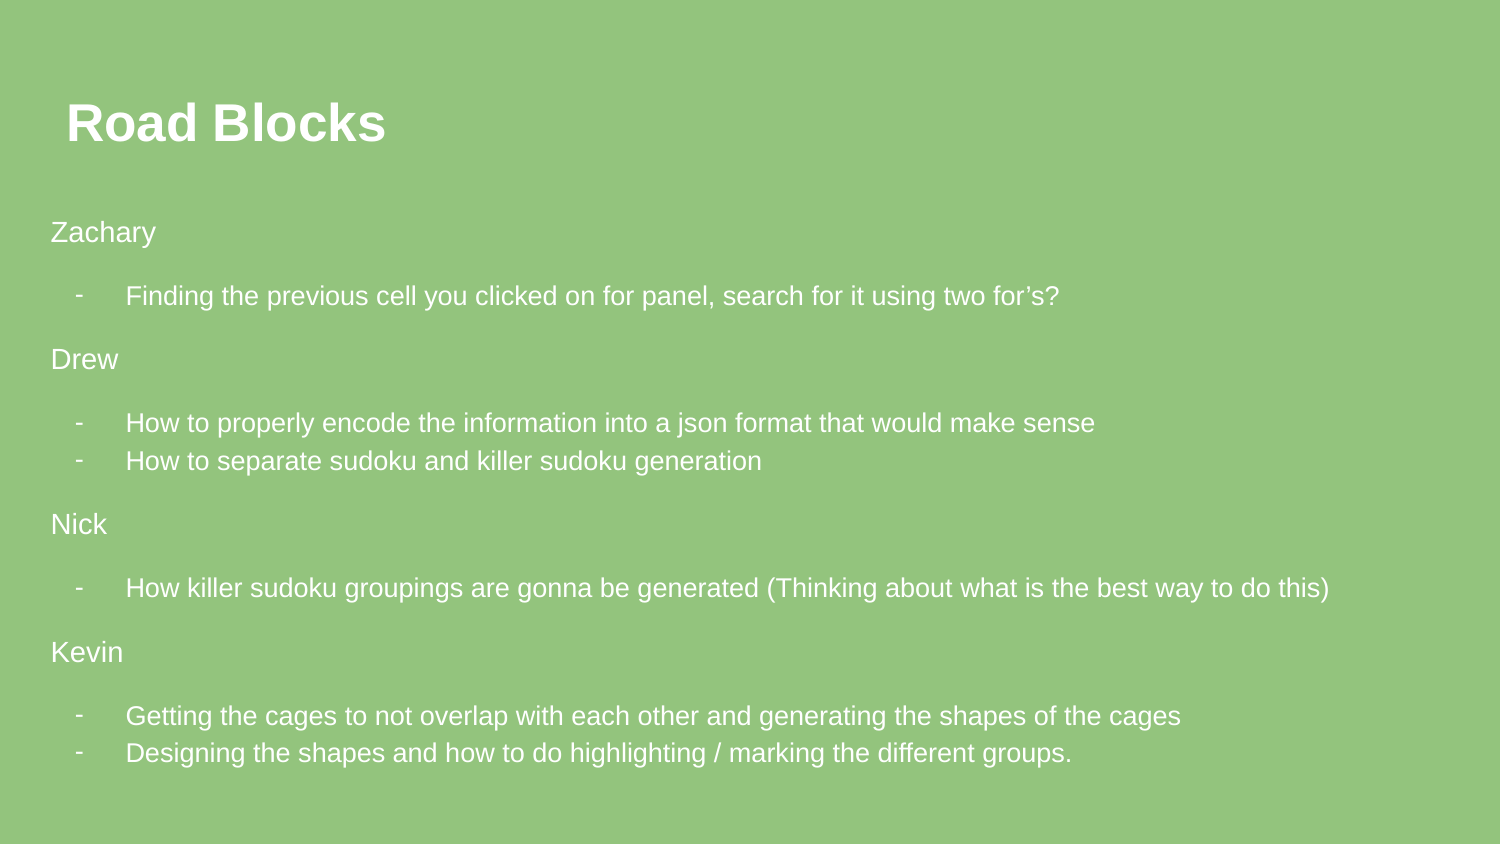

# Road Blocks
Zachary
Finding the previous cell you clicked on for panel, search for it using two for’s?
Drew
How to properly encode the information into a json format that would make sense
How to separate sudoku and killer sudoku generation
Nick
How killer sudoku groupings are gonna be generated (Thinking about what is the best way to do this)
Kevin
Getting the cages to not overlap with each other and generating the shapes of the cages
Designing the shapes and how to do highlighting / marking the different groups.